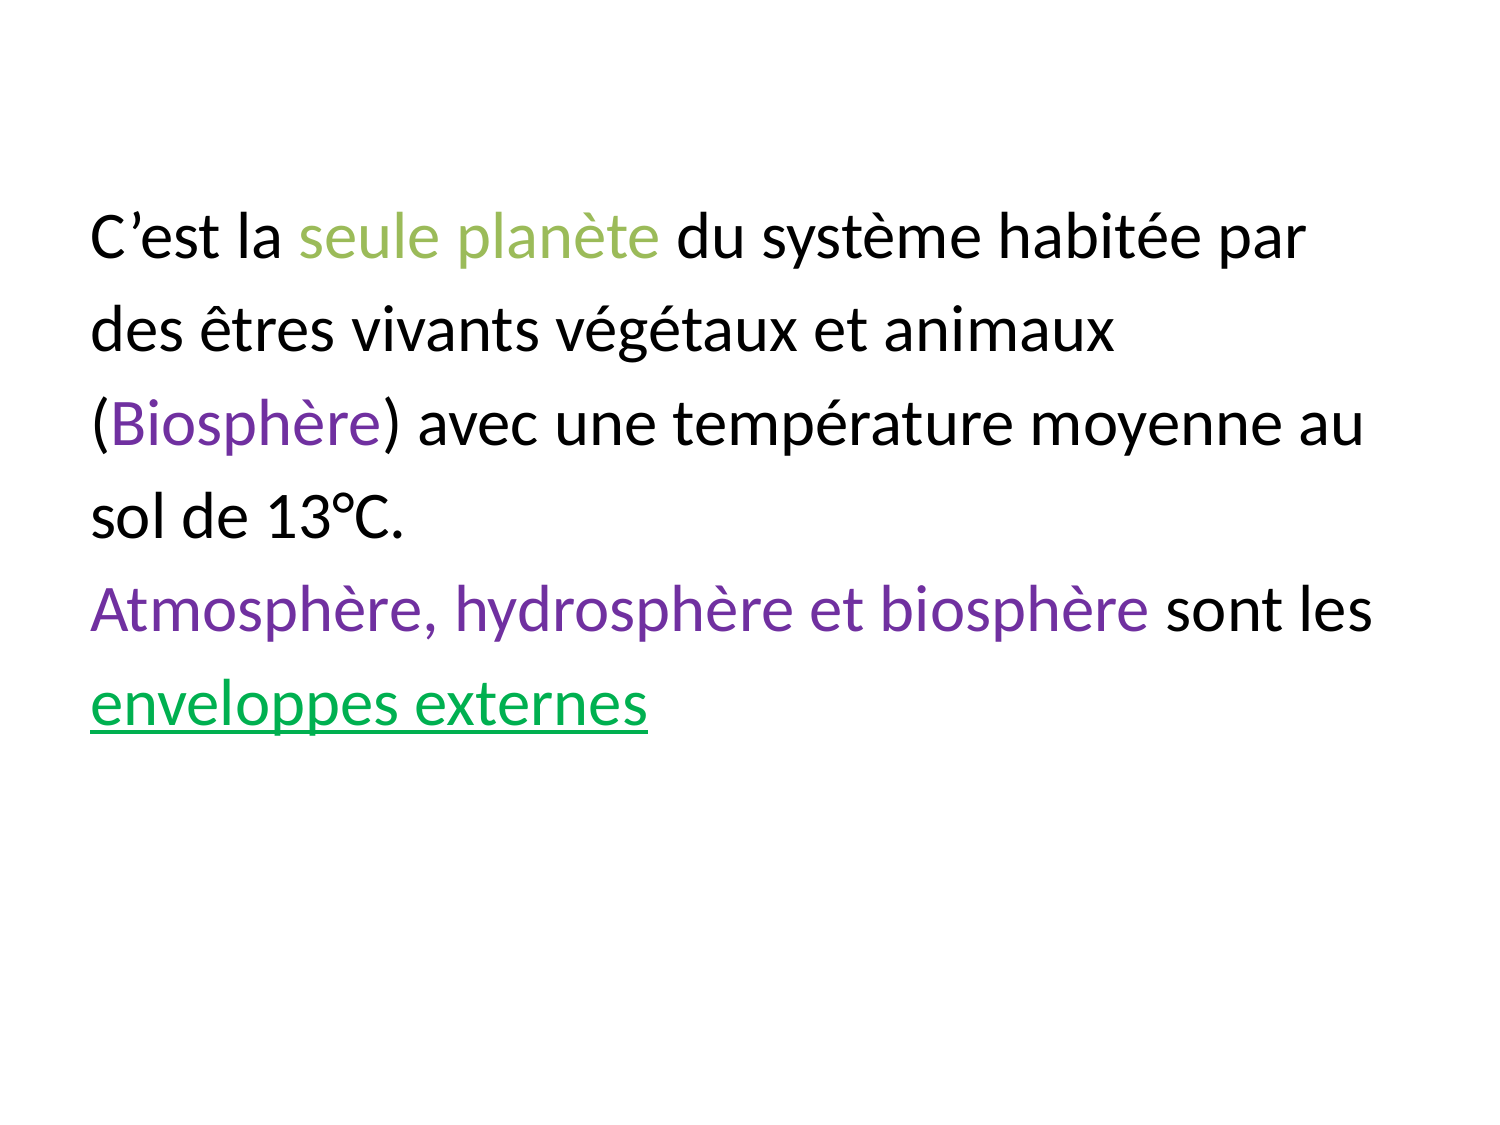

C’est la seule planète du système habitée par
des êtres vivants végétaux et animaux
(Biosphère) avec une température moyenne au
sol de 13°C.
Atmosphère, hydrosphère et biosphère sont les
enveloppes externes